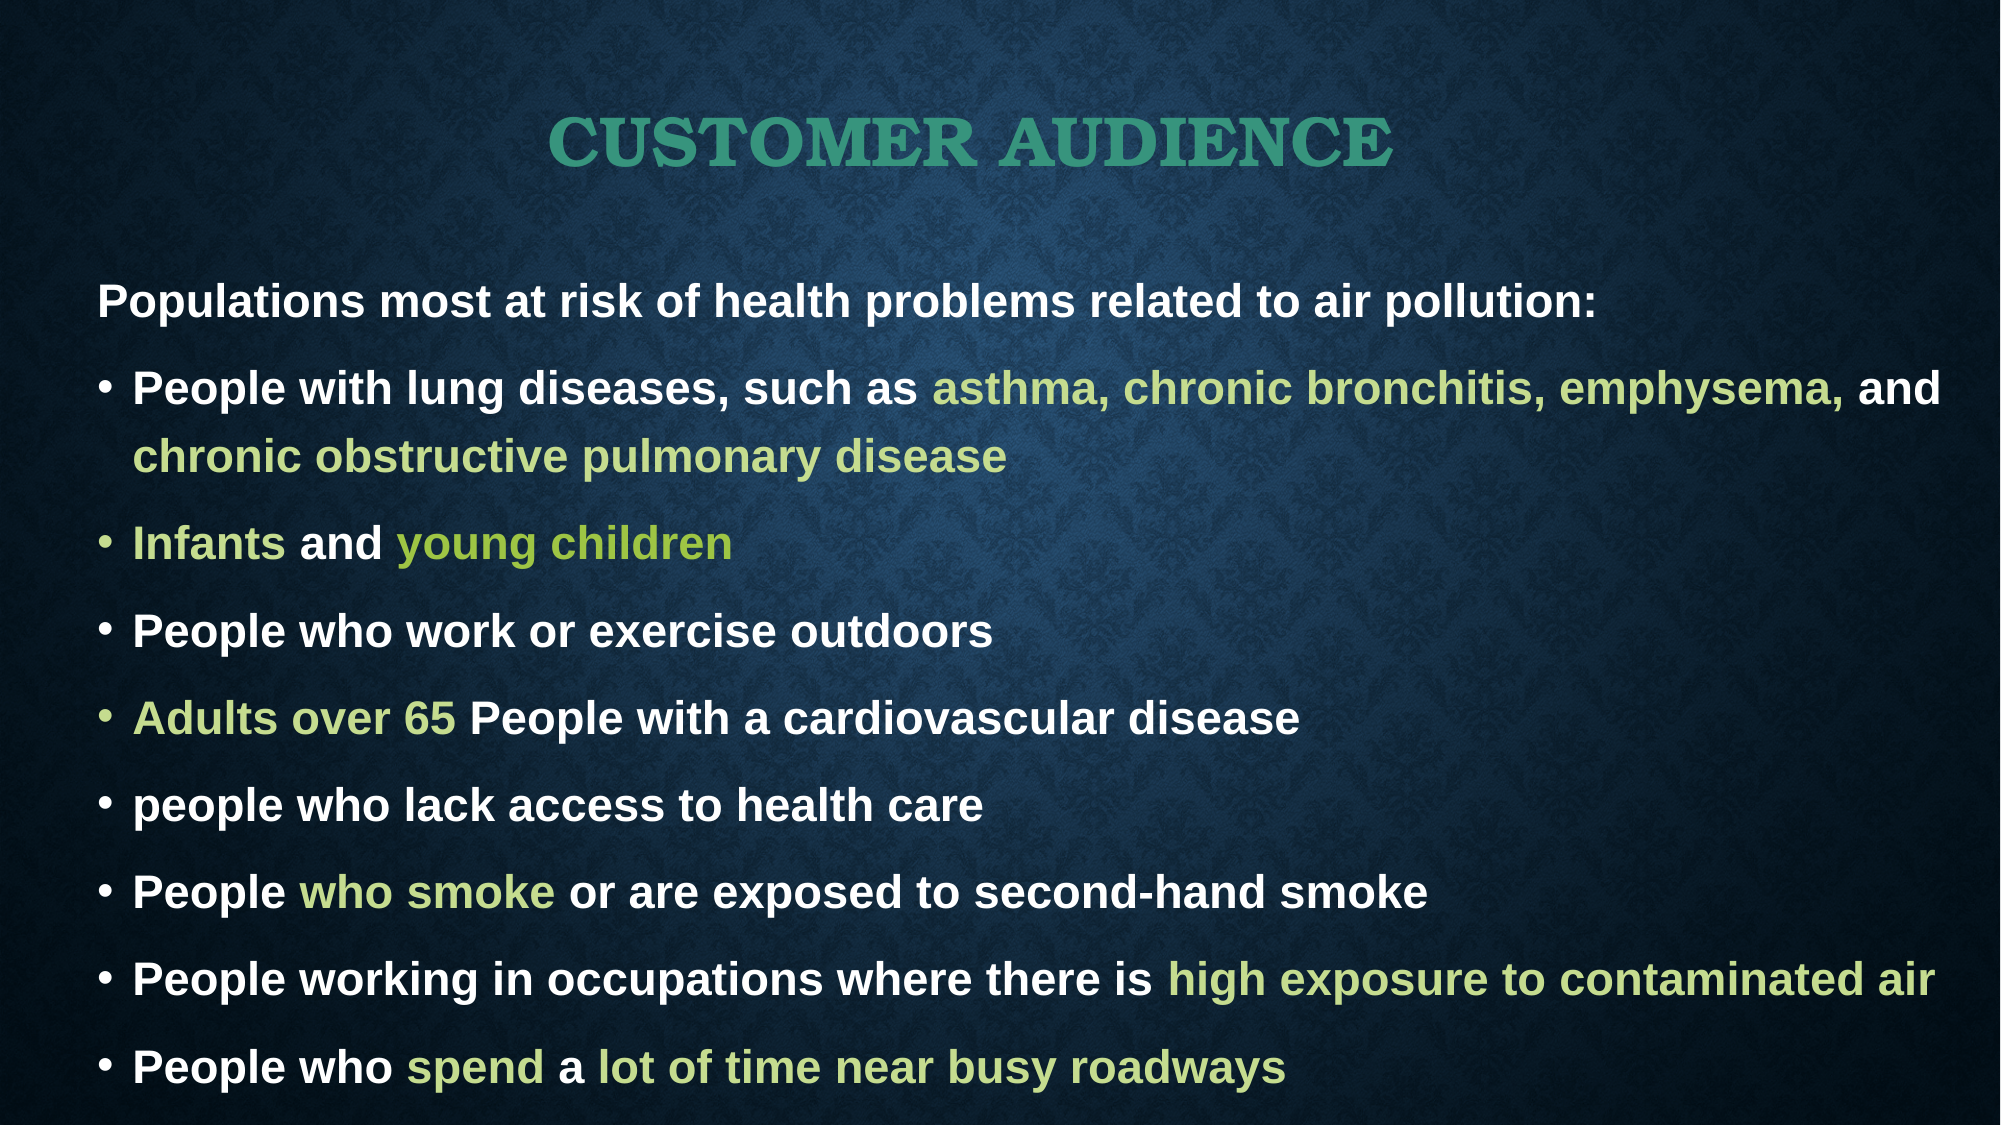

# Customer audience
Populations most at risk of health problems related to air pollution:
People with lung diseases, such as asthma, chronic bronchitis, emphysema, and chronic obstructive pulmonary disease
Infants and young children
People who work or exercise outdoors
Adults over 65 People with a cardiovascular disease
people who lack access to health care
People who smoke or are exposed to second-hand smoke
People working in occupations where there is high exposure to contaminated air
People who spend a lot of time near busy roadways